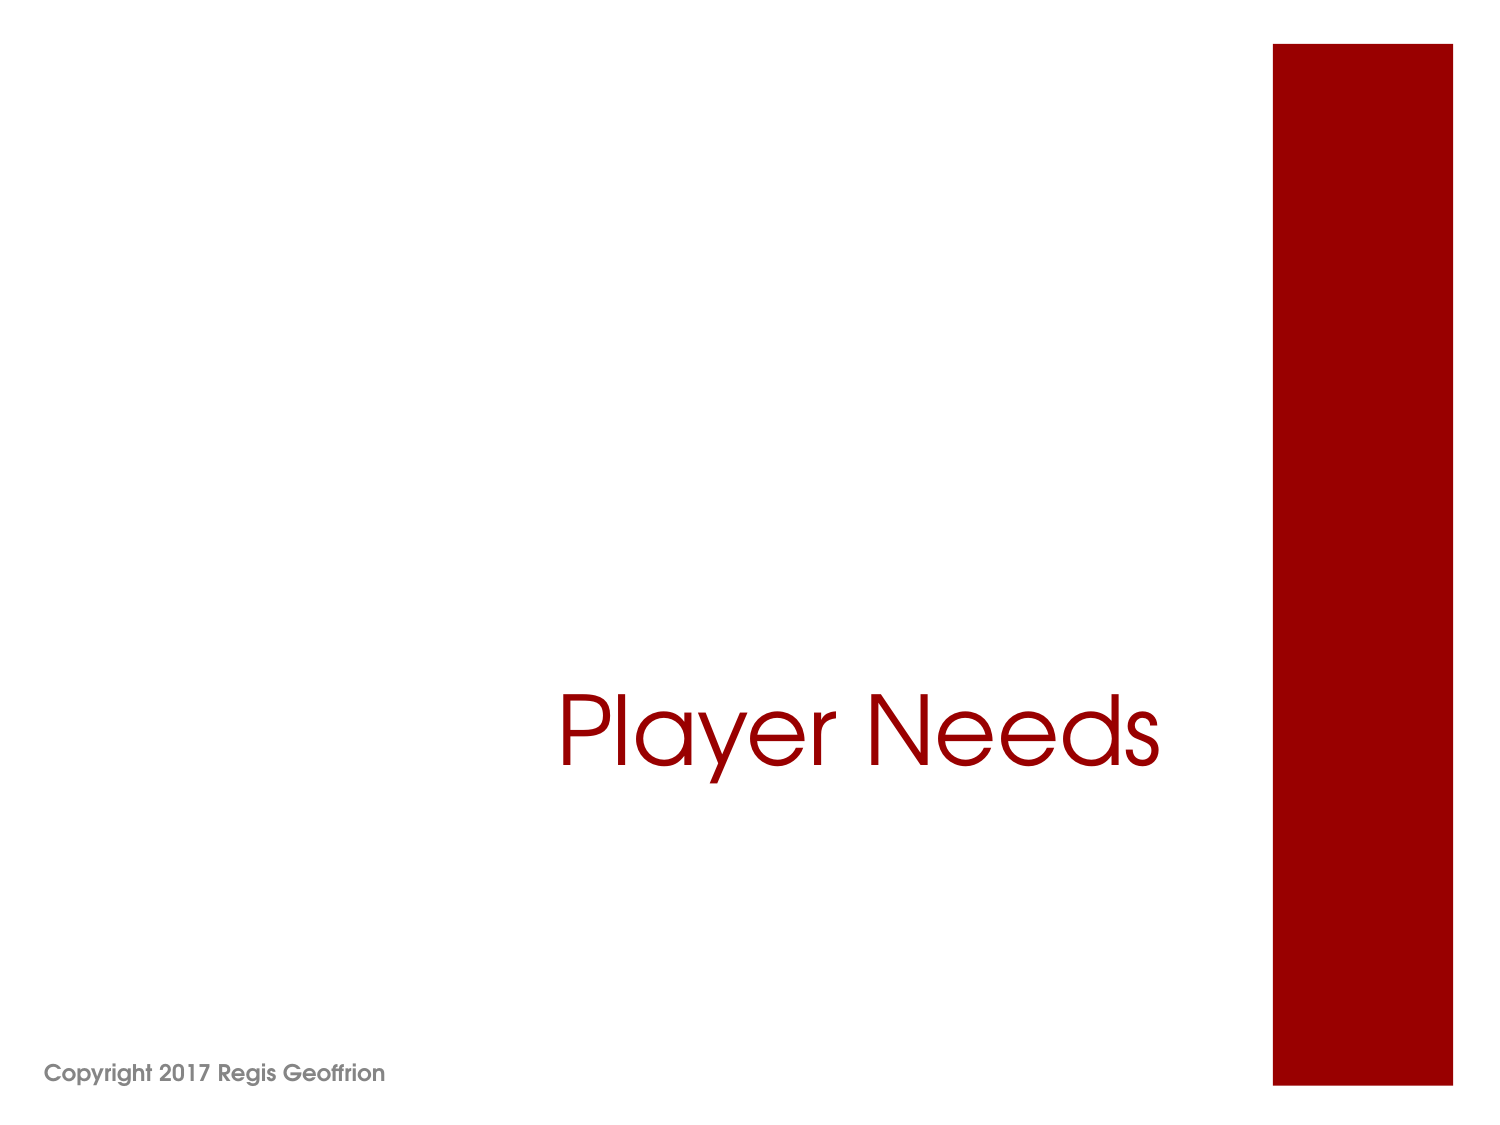

# Player Needs

Copyright 2017 Regis Geoffrion